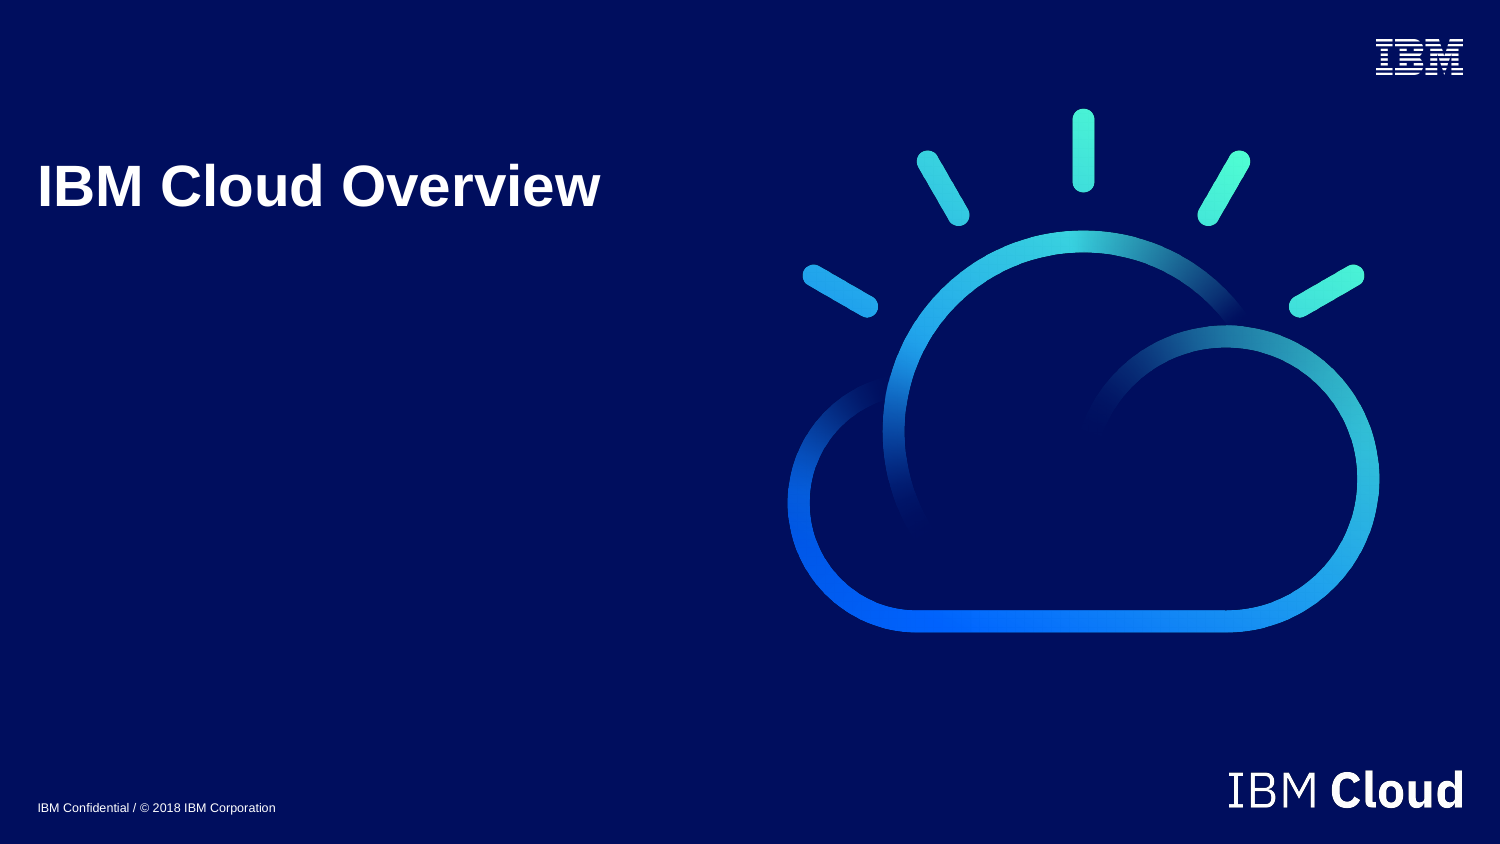

# IBM Cloud Overview
IBM Confidential / © 2018 IBM Corporation